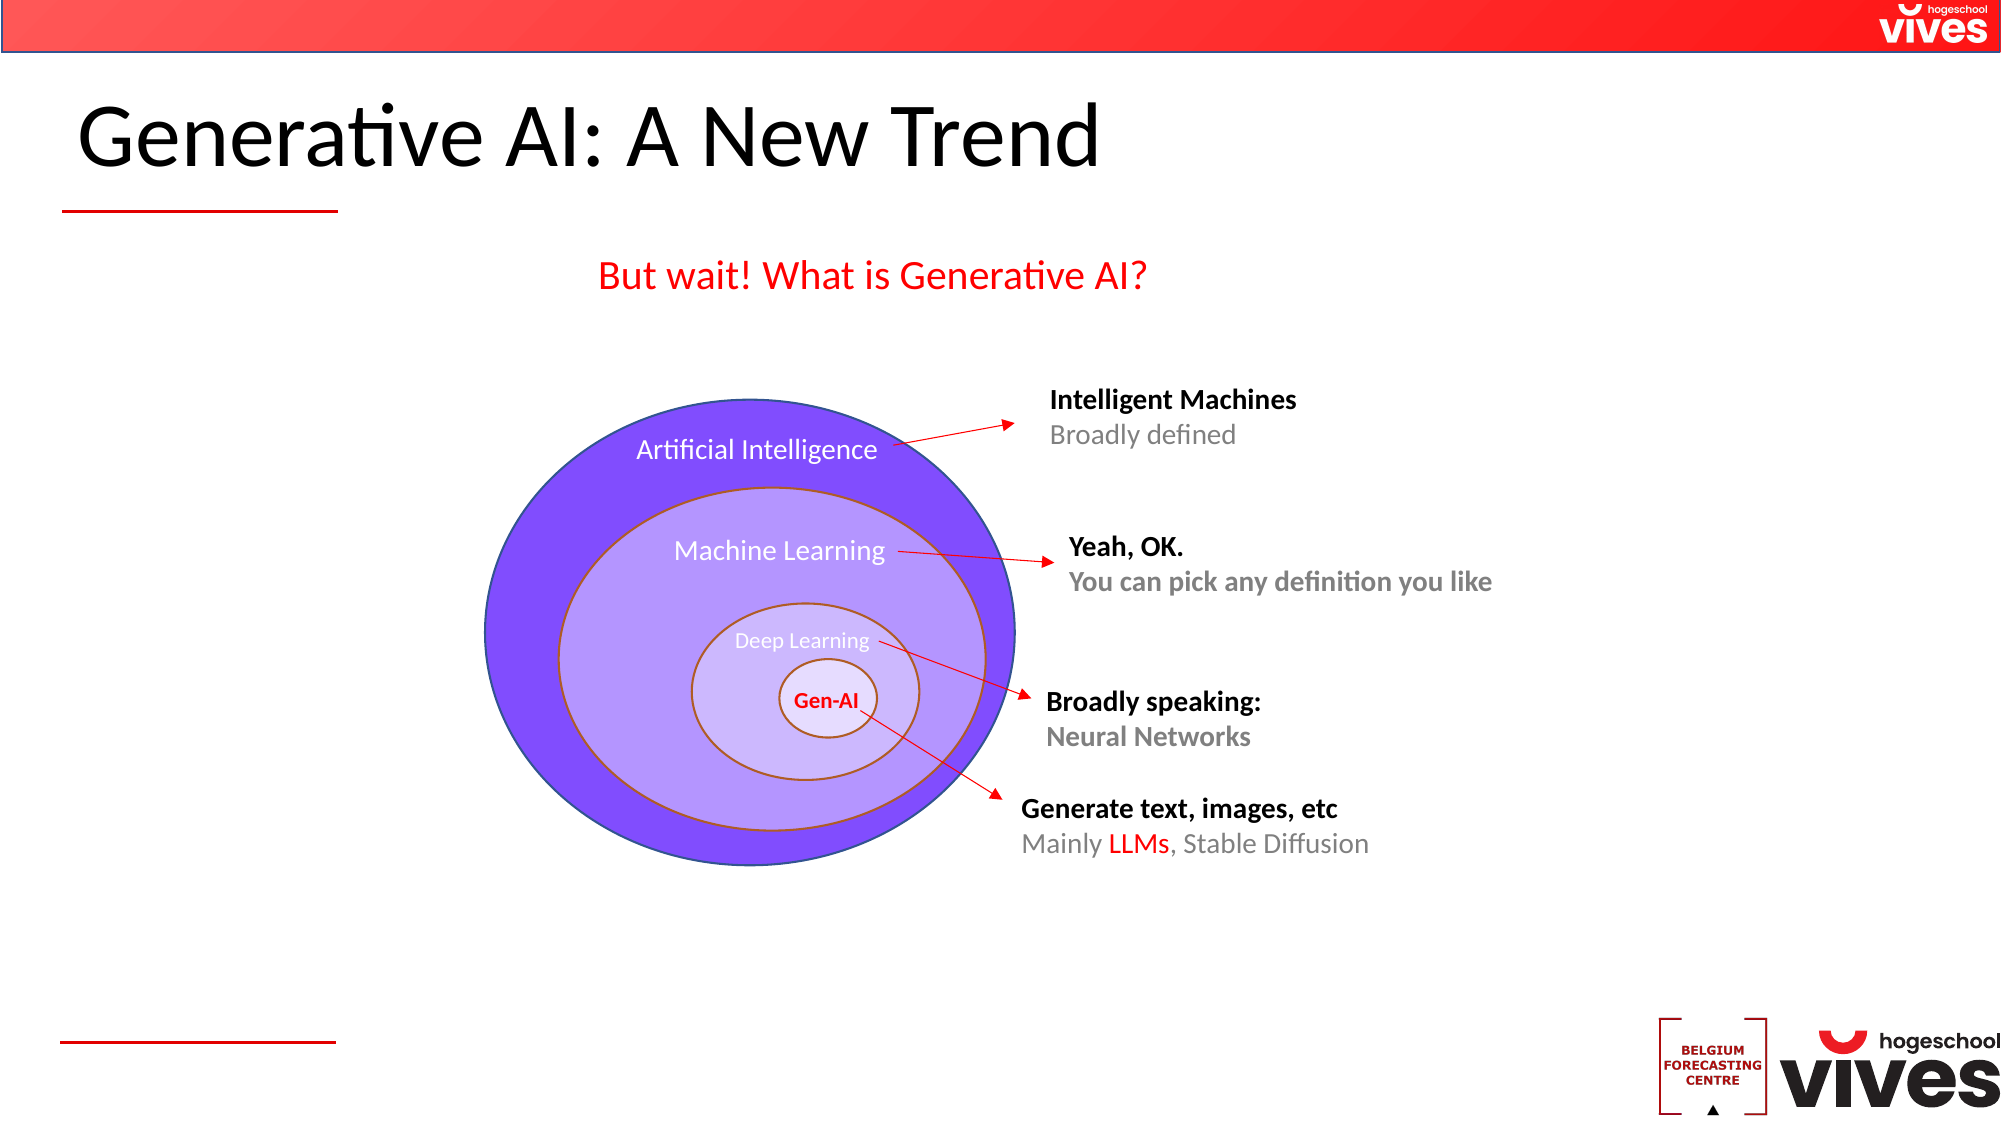

# Generative AI: A New Trend
But wait! What is Generative AI?
Intelligent Machines
Broadly defined

Artificial Intelligence

Yeah, OK.
You can pick any definition you like
Machine Learning

Deep Learning

Broadly speaking:
Neural Networks
Gen-AI
Generate text, images, etc
Mainly LLMs, Stable Diffusion